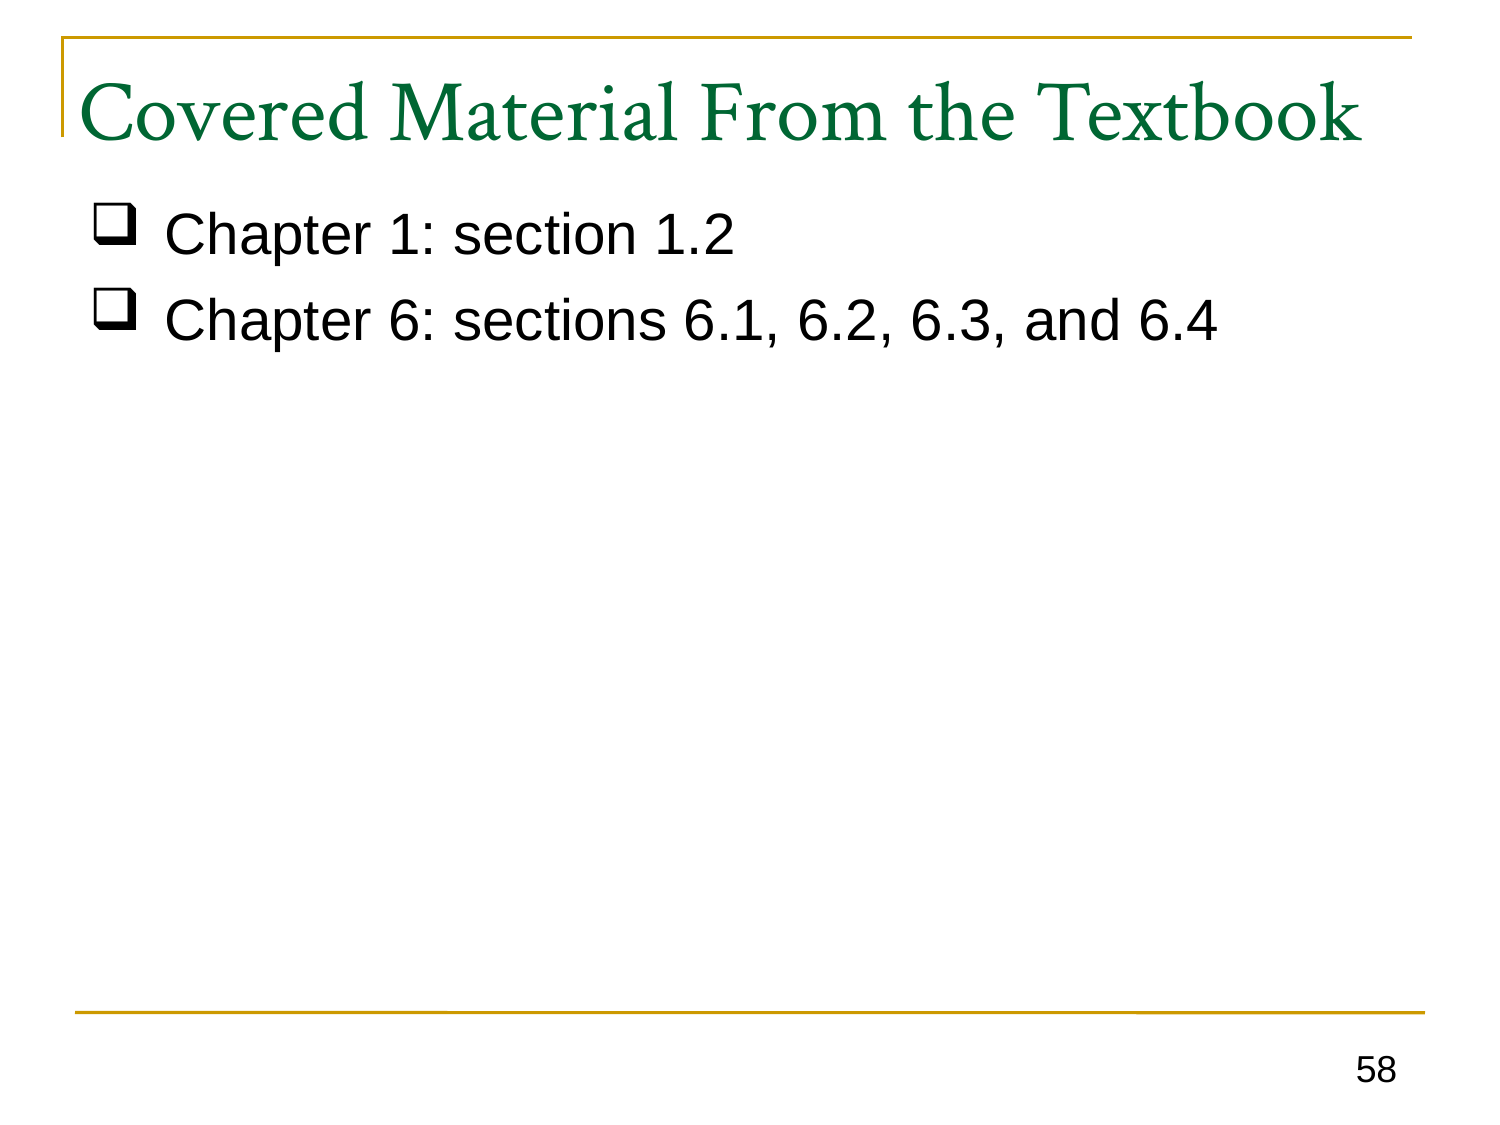

# Covered Material From the Textbook
Chapter 1: section 1.2
Chapter 6: sections 6.1, 6.2, 6.3, and 6.4
58